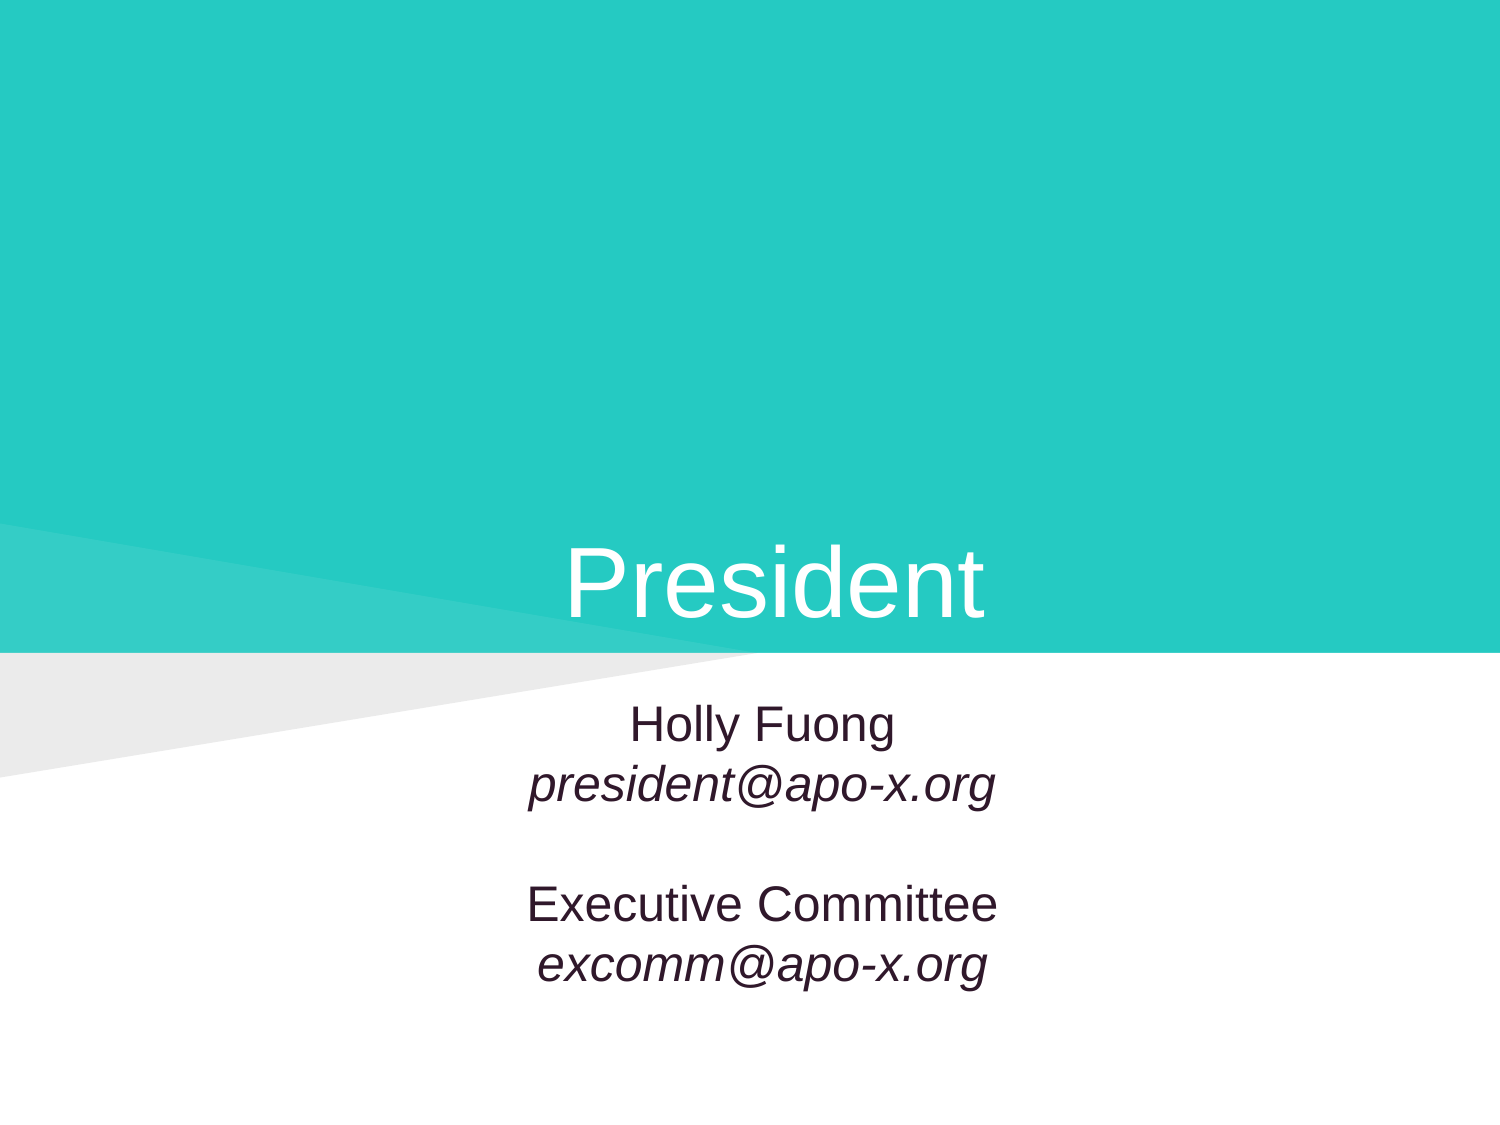

# President
Holly Fuong
president@apo-x.org

Executive Committee
excomm@apo-x.org